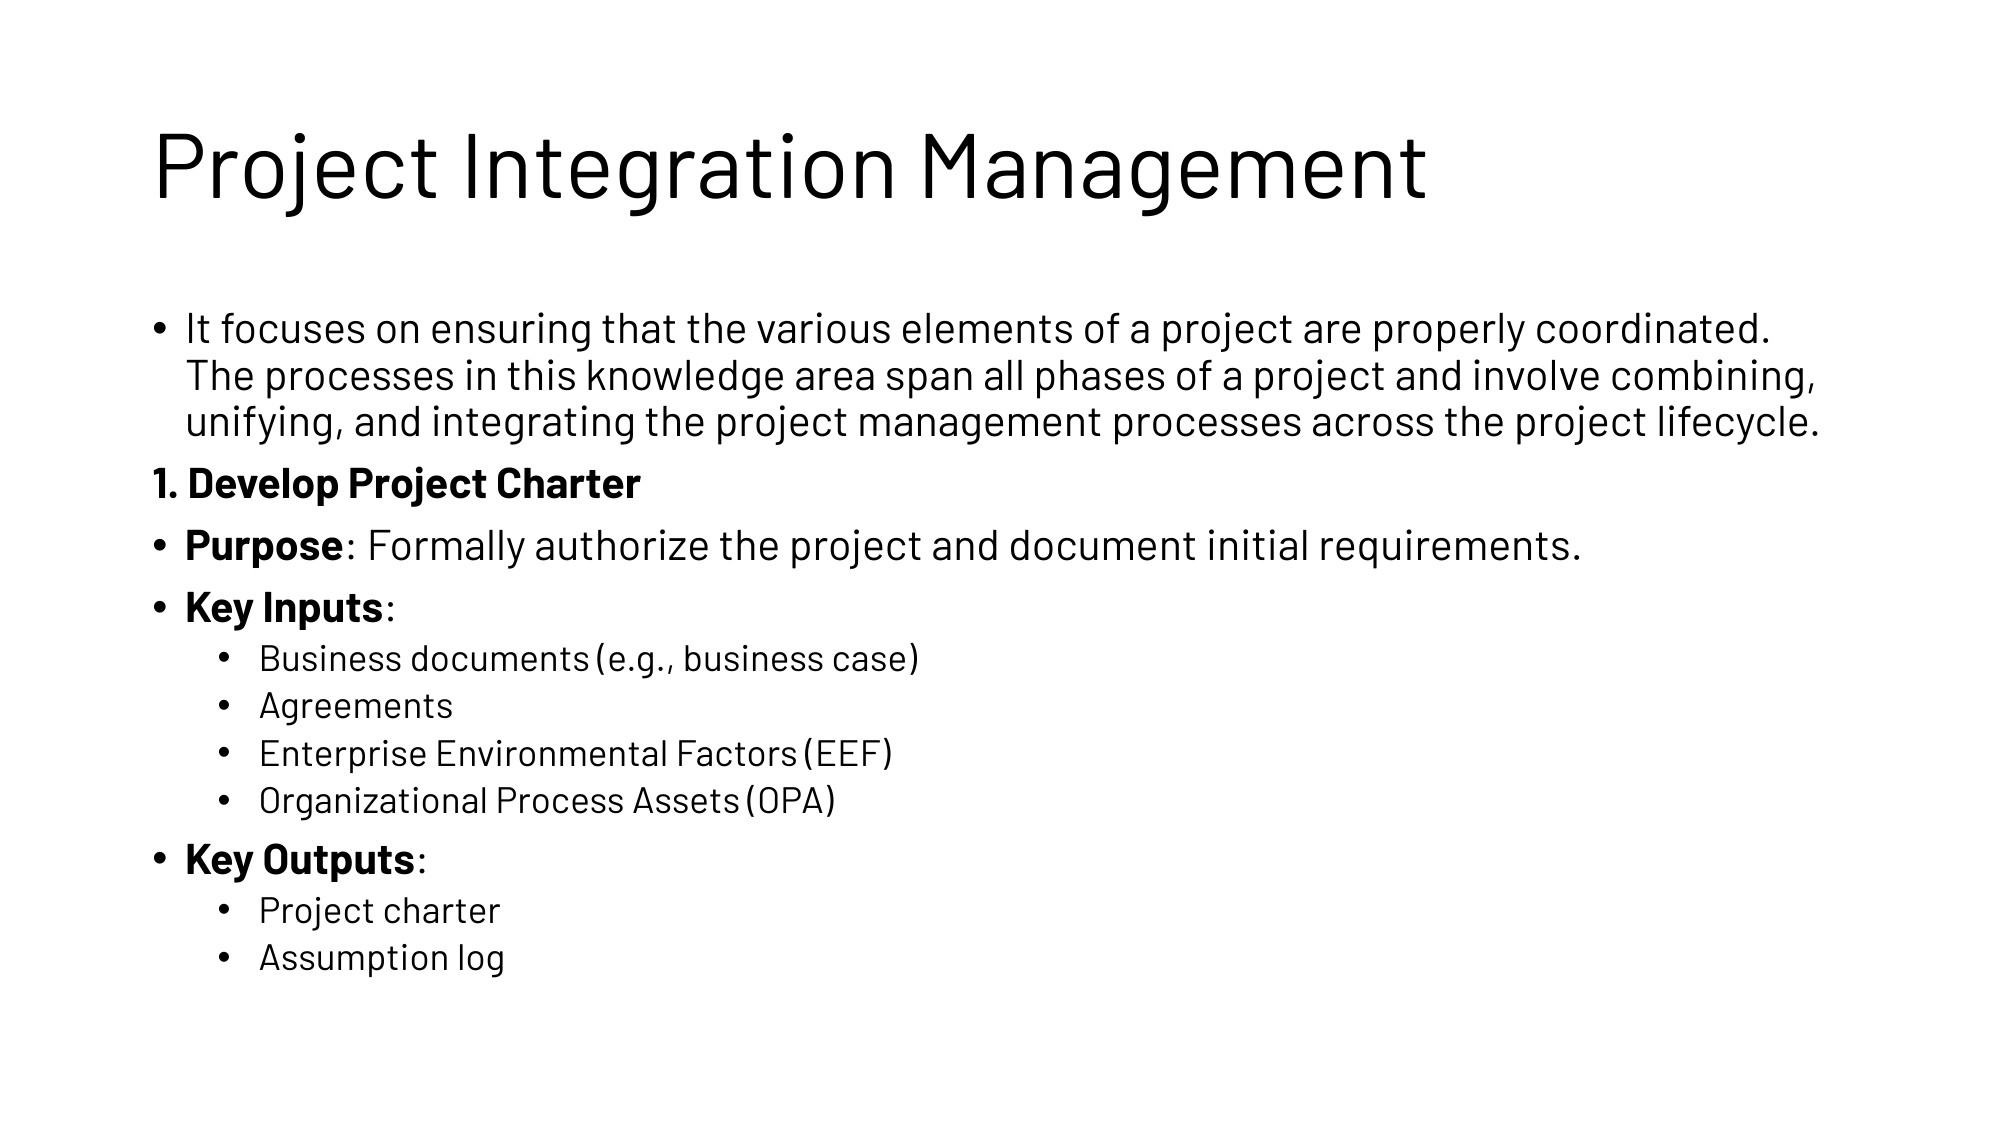

# Project Integration Management
It focuses on ensuring that the various elements of a project are properly coordinated. The processes in this knowledge area span all phases of a project and involve combining, unifying, and integrating the project management processes across the project lifecycle.
1. Develop Project Charter
Purpose: Formally authorize the project and document initial requirements.
Key Inputs:
Business documents (e.g., business case)
Agreements
Enterprise Environmental Factors (EEF)
Organizational Process Assets (OPA)
Key Outputs:
Project charter
Assumption log